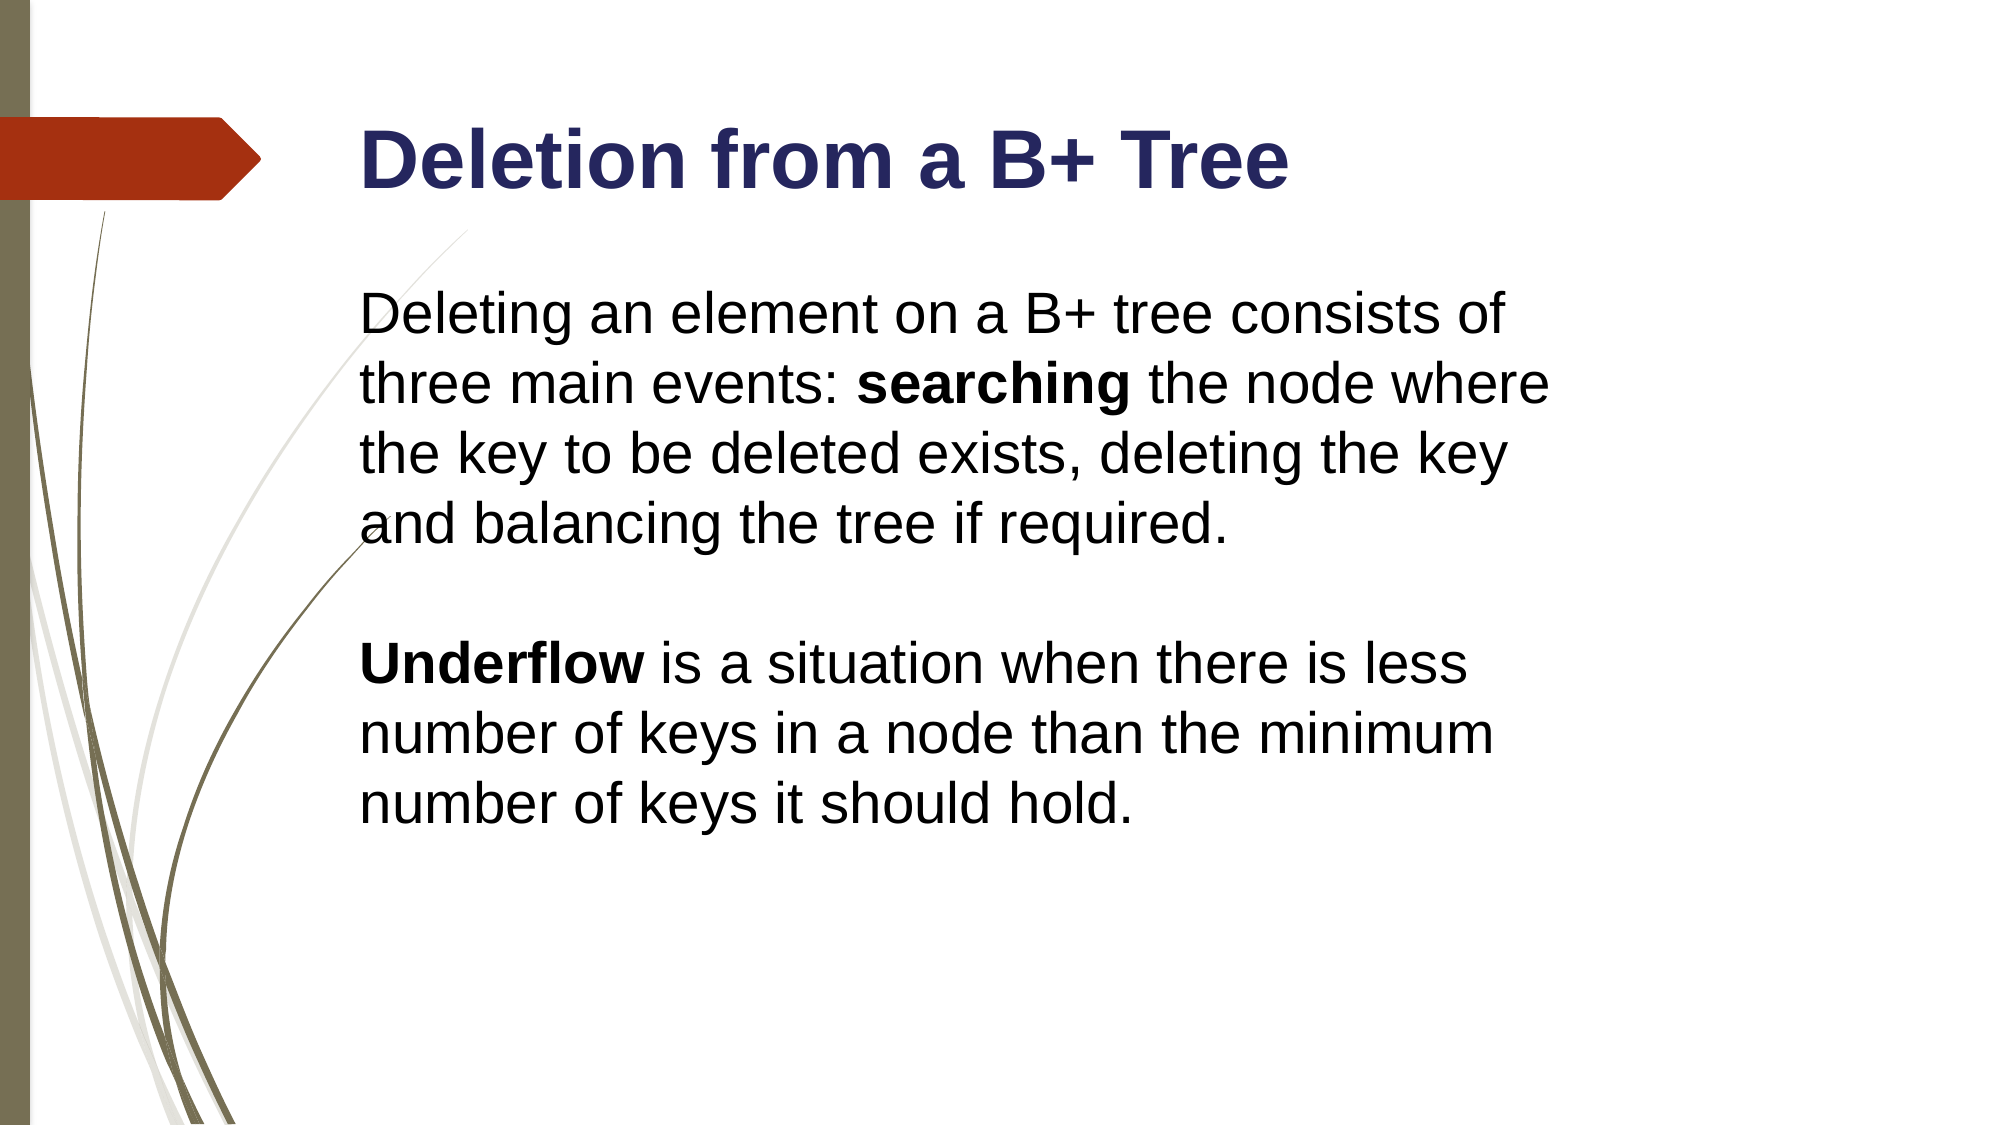

Deletion from a B+ Tree

Deleting an element on a B+ tree consists of three main events: searching the node where the key to be deleted exists, deleting the key and balancing the tree if required.

Underflow is a situation when there is less number of keys in a node than the minimum number of keys it should hold.